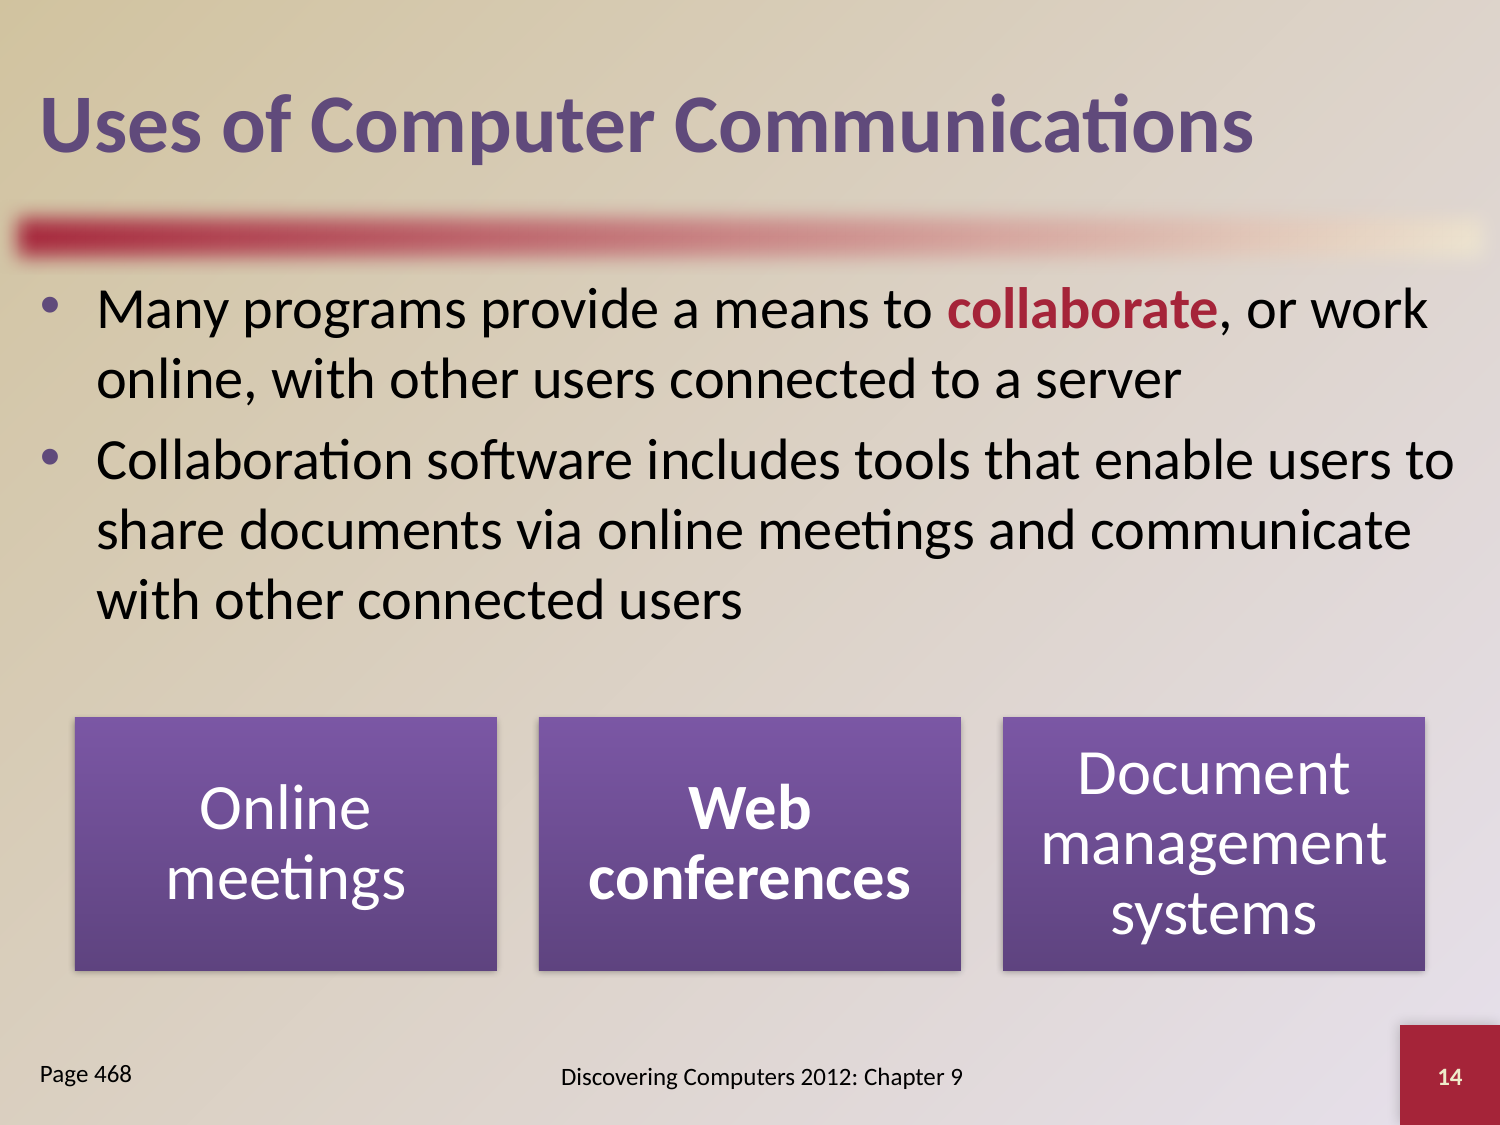

# Uses of Computer Communications
Many programs provide a means to collaborate, or work online, with other users connected to a server
Collaboration software includes tools that enable users to share documents via online meetings and communicate with other connected users
Online meetings
Web conferences
Document management systems
14
Discovering Computers 2012: Chapter 9
Page 468